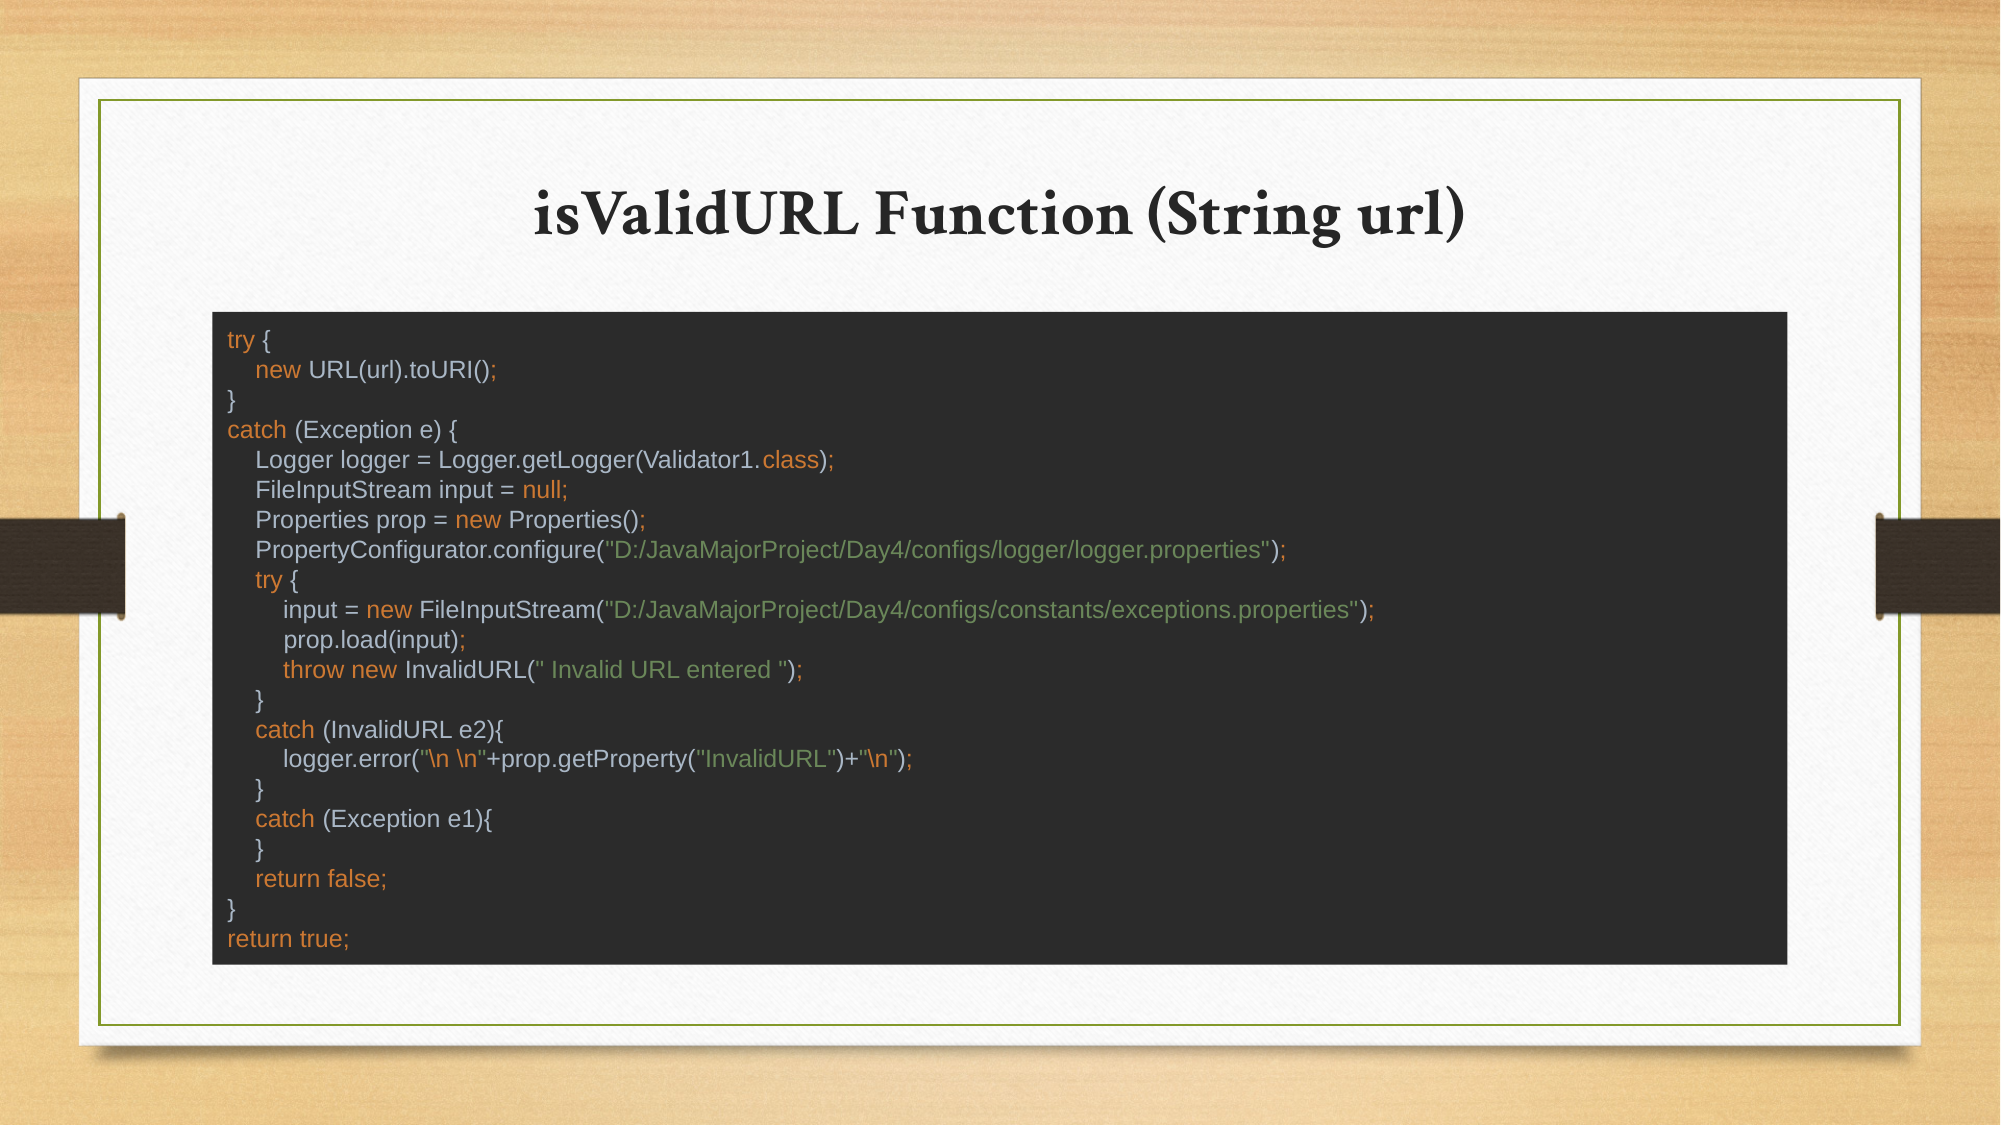

# isValidURL Function (String url)
try {
    new URL(url).toURI();
}
catch (Exception e) {
    Logger logger = Logger.getLogger(Validator1.class);
    FileInputStream input = null;
    Properties prop = new Properties();
    PropertyConfigurator.configure("D:/JavaMajorProject/Day4/configs/logger/logger.properties");
    try {
        input = new FileInputStream("D:/JavaMajorProject/Day4/configs/constants/exceptions.properties");
        prop.load(input);
        throw new InvalidURL(" Invalid URL entered ");
    }
    catch (InvalidURL e2){
        logger.error("\n \n"+prop.getProperty("InvalidURL")+"\n");
    }
    catch (Exception e1){
    }
    return false;
}
return true;